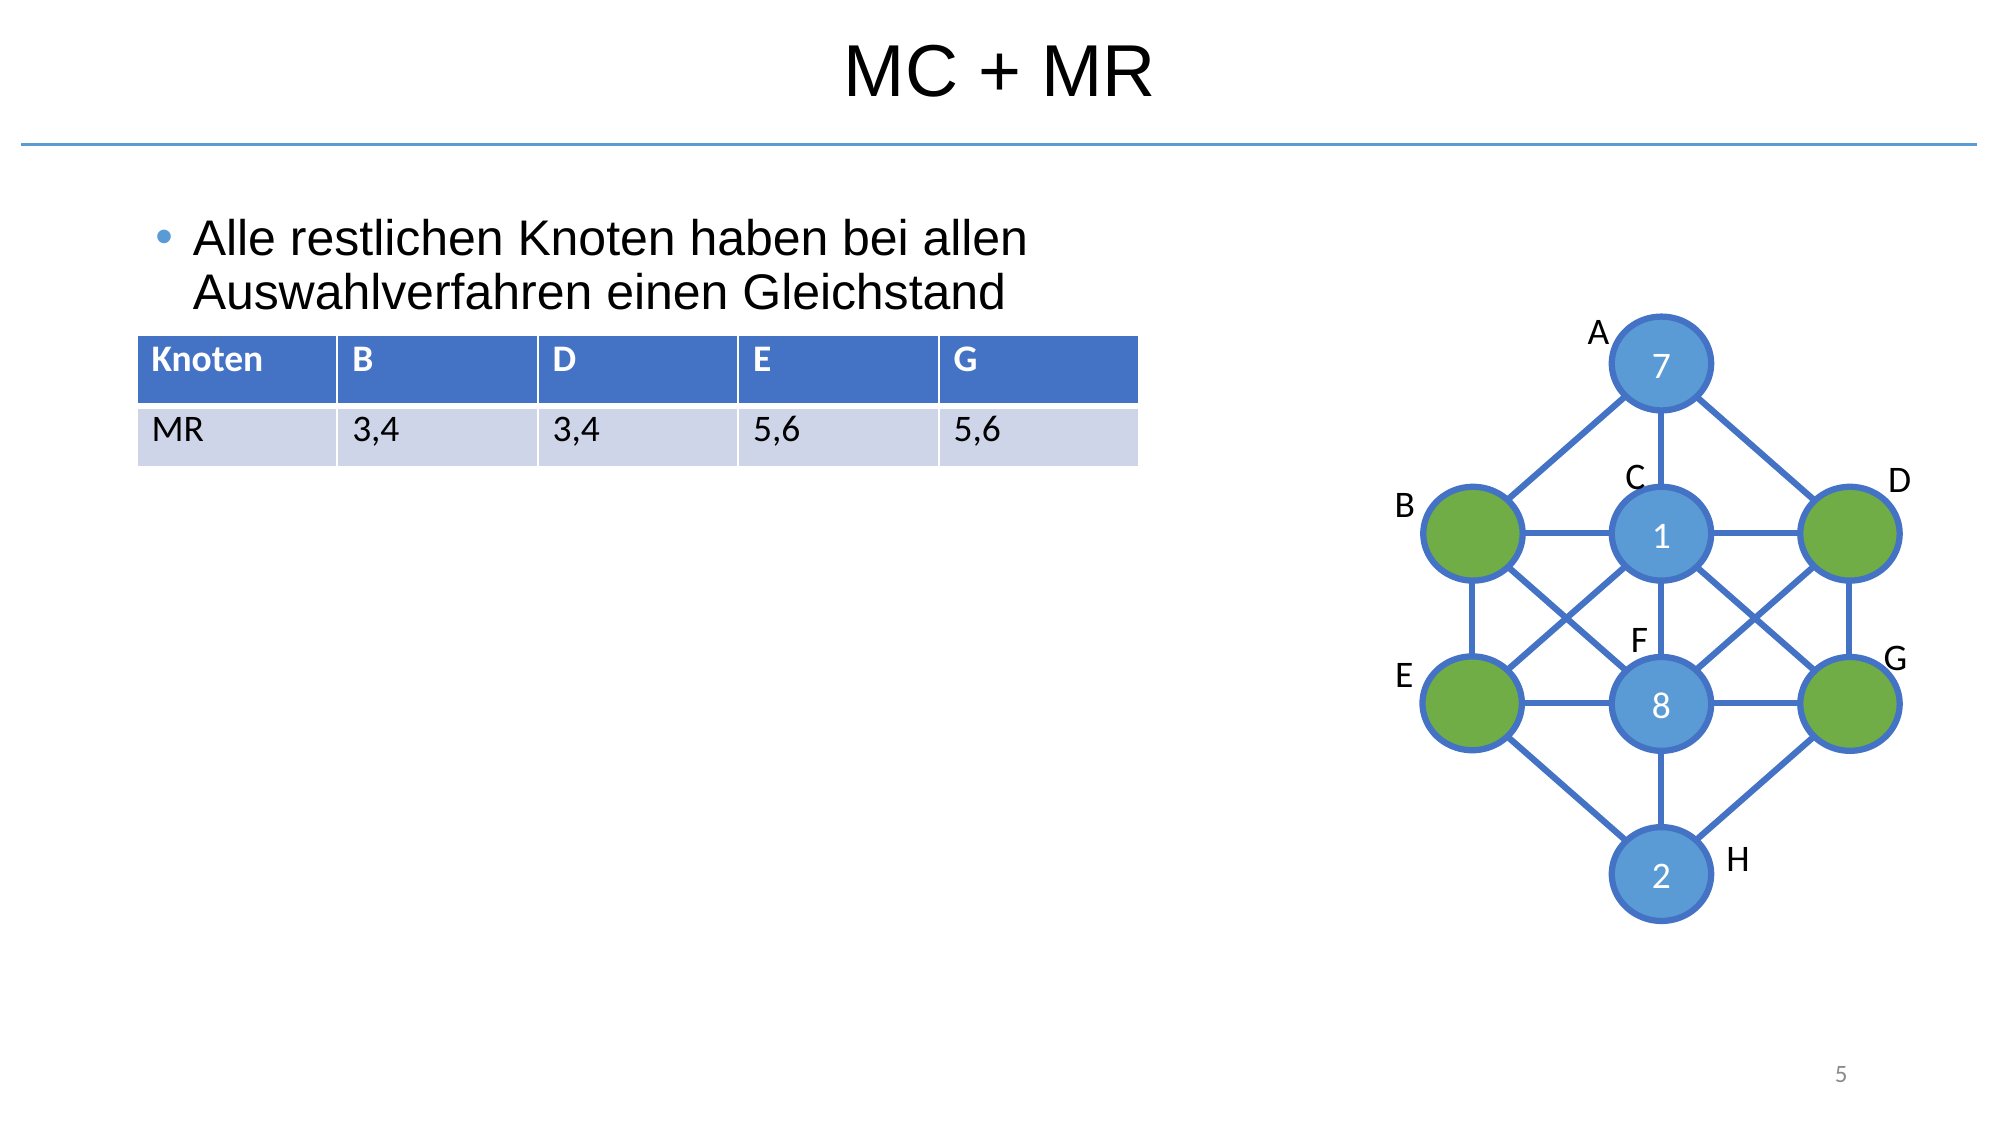

# MC + MR
Alle restlichen Knoten haben bei allen Auswahlverfahren einen Gleichstand

A

7

1

8

2
C
D
B
F
G
E
H
| Knoten | B | D | E | G |
| --- | --- | --- | --- | --- |
| MR | 3,4 | 3,4 | 5,6 | 5,6 |
5